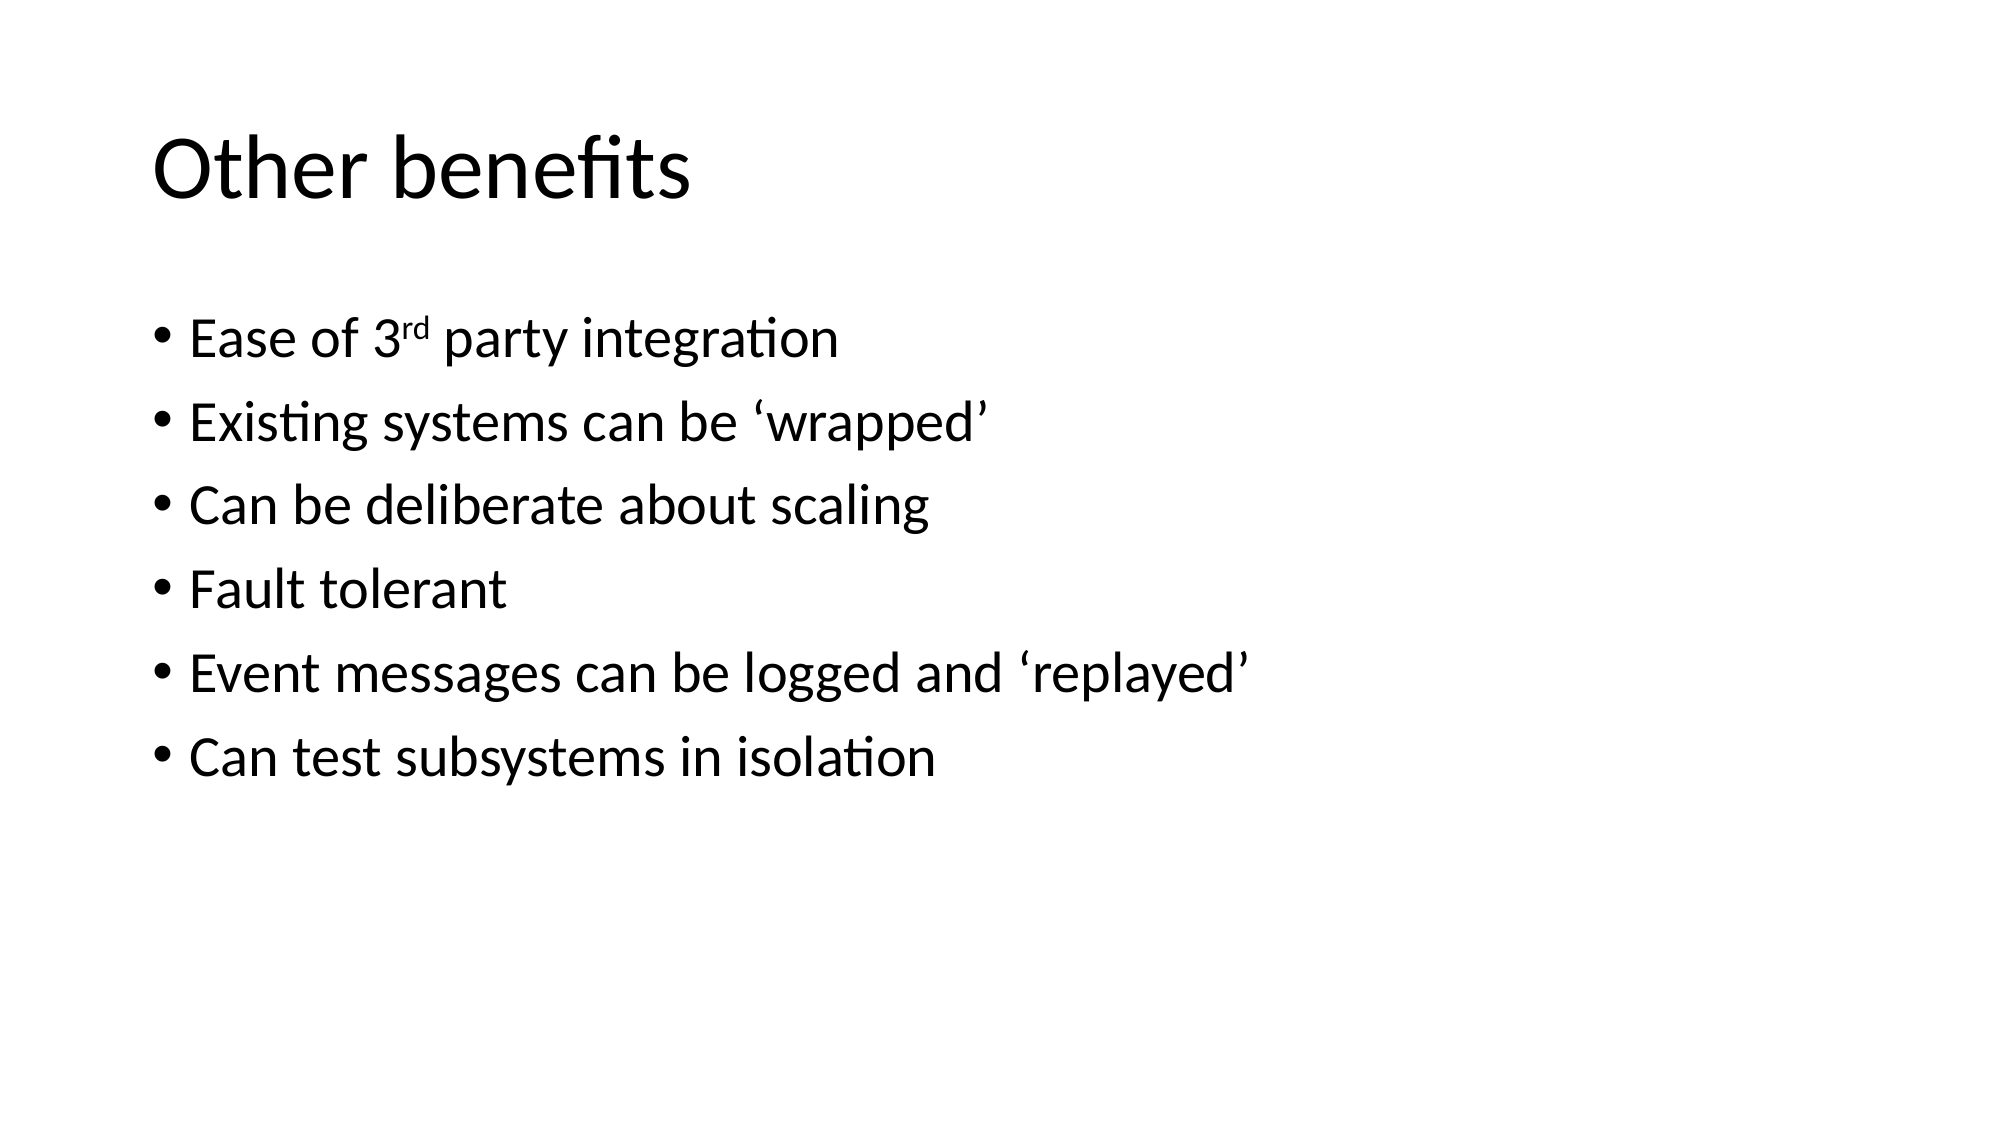

# Other benefits
Ease of 3rd party integration
Existing systems can be ‘wrapped’
Can be deliberate about scaling
Fault tolerant
Event messages can be logged and ‘replayed’
Can test subsystems in isolation